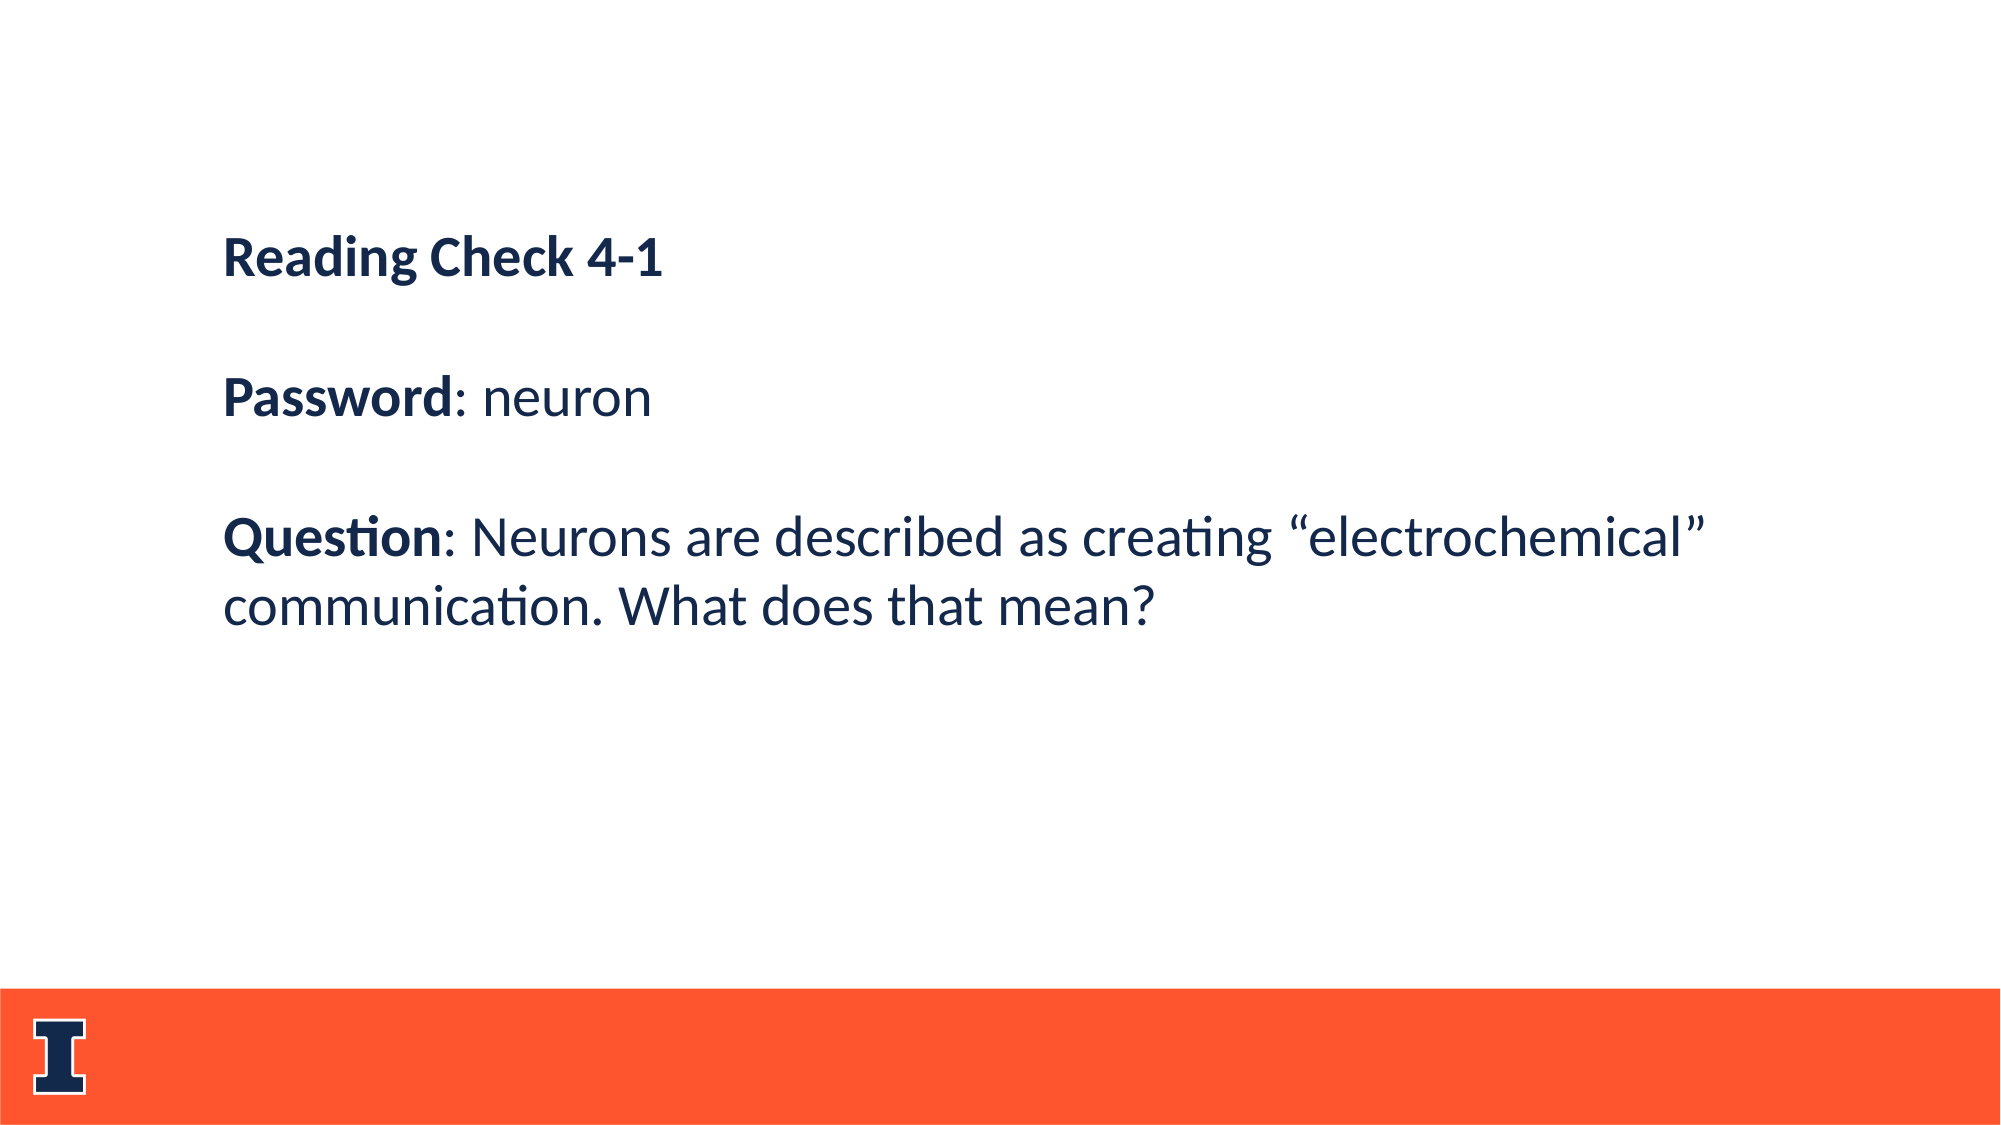

Reading Check 4-1

Password: neuron

Question: Neurons are described as creating “electrochemical” communication. What does that mean?